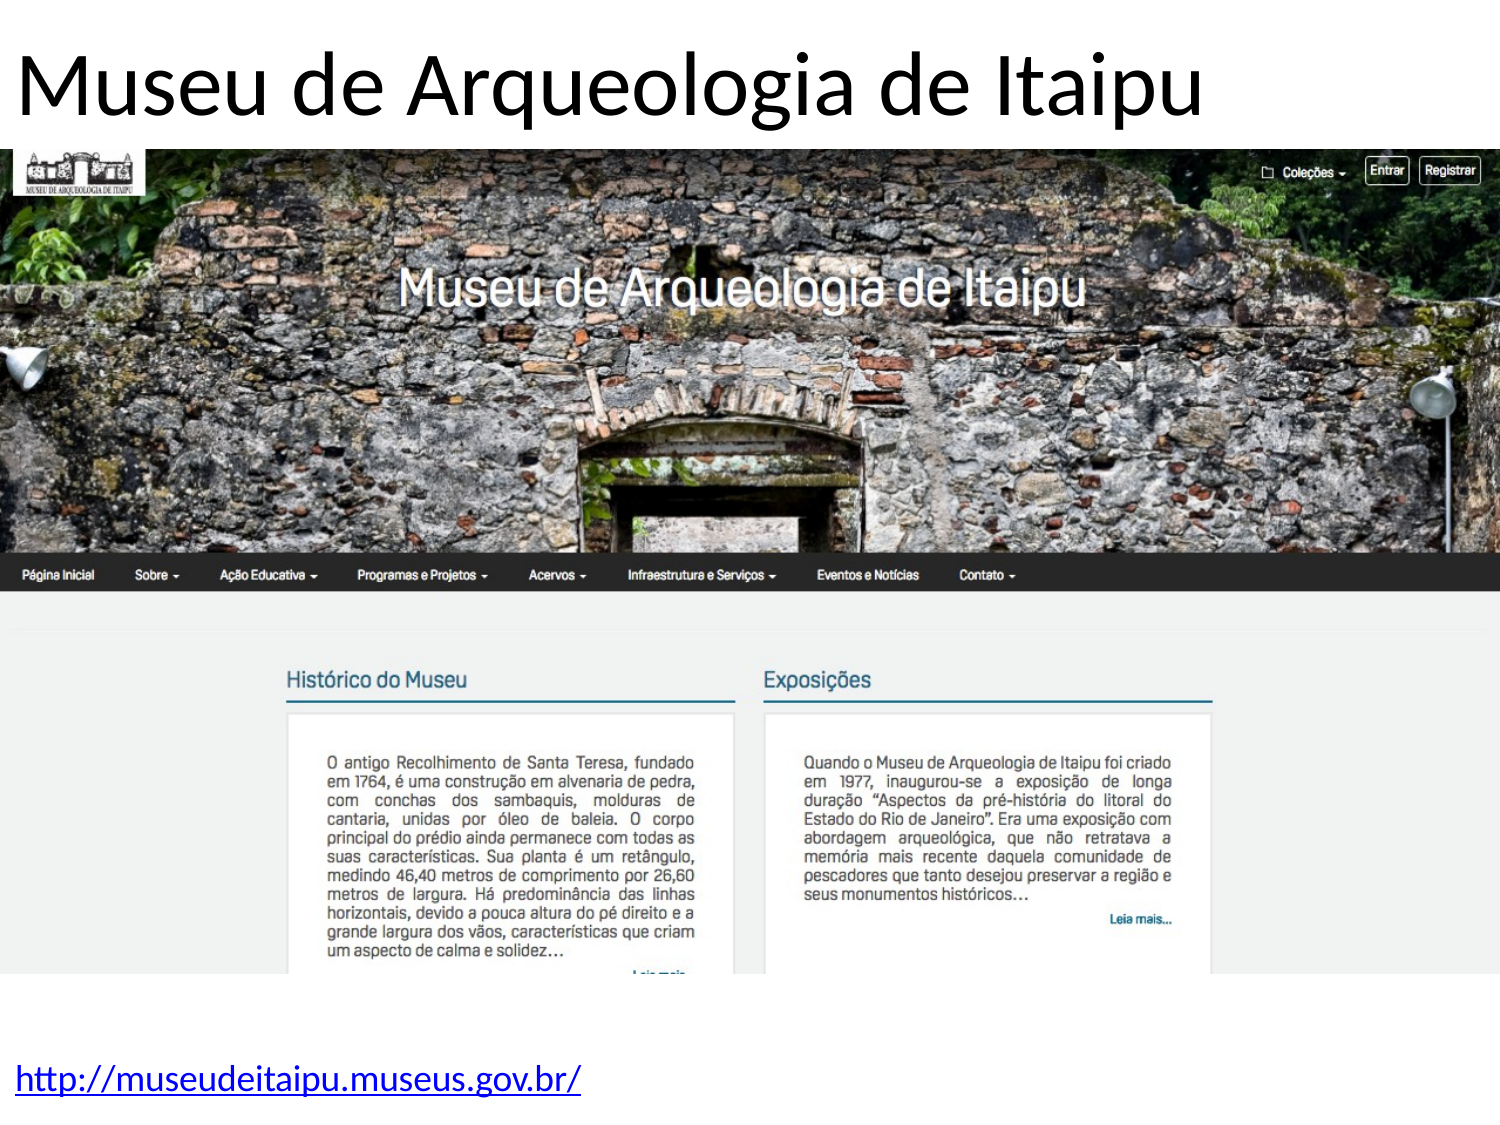

# Museu de Arqueologia de Itaipu

http://museudeitaipu.museus.gov.br/